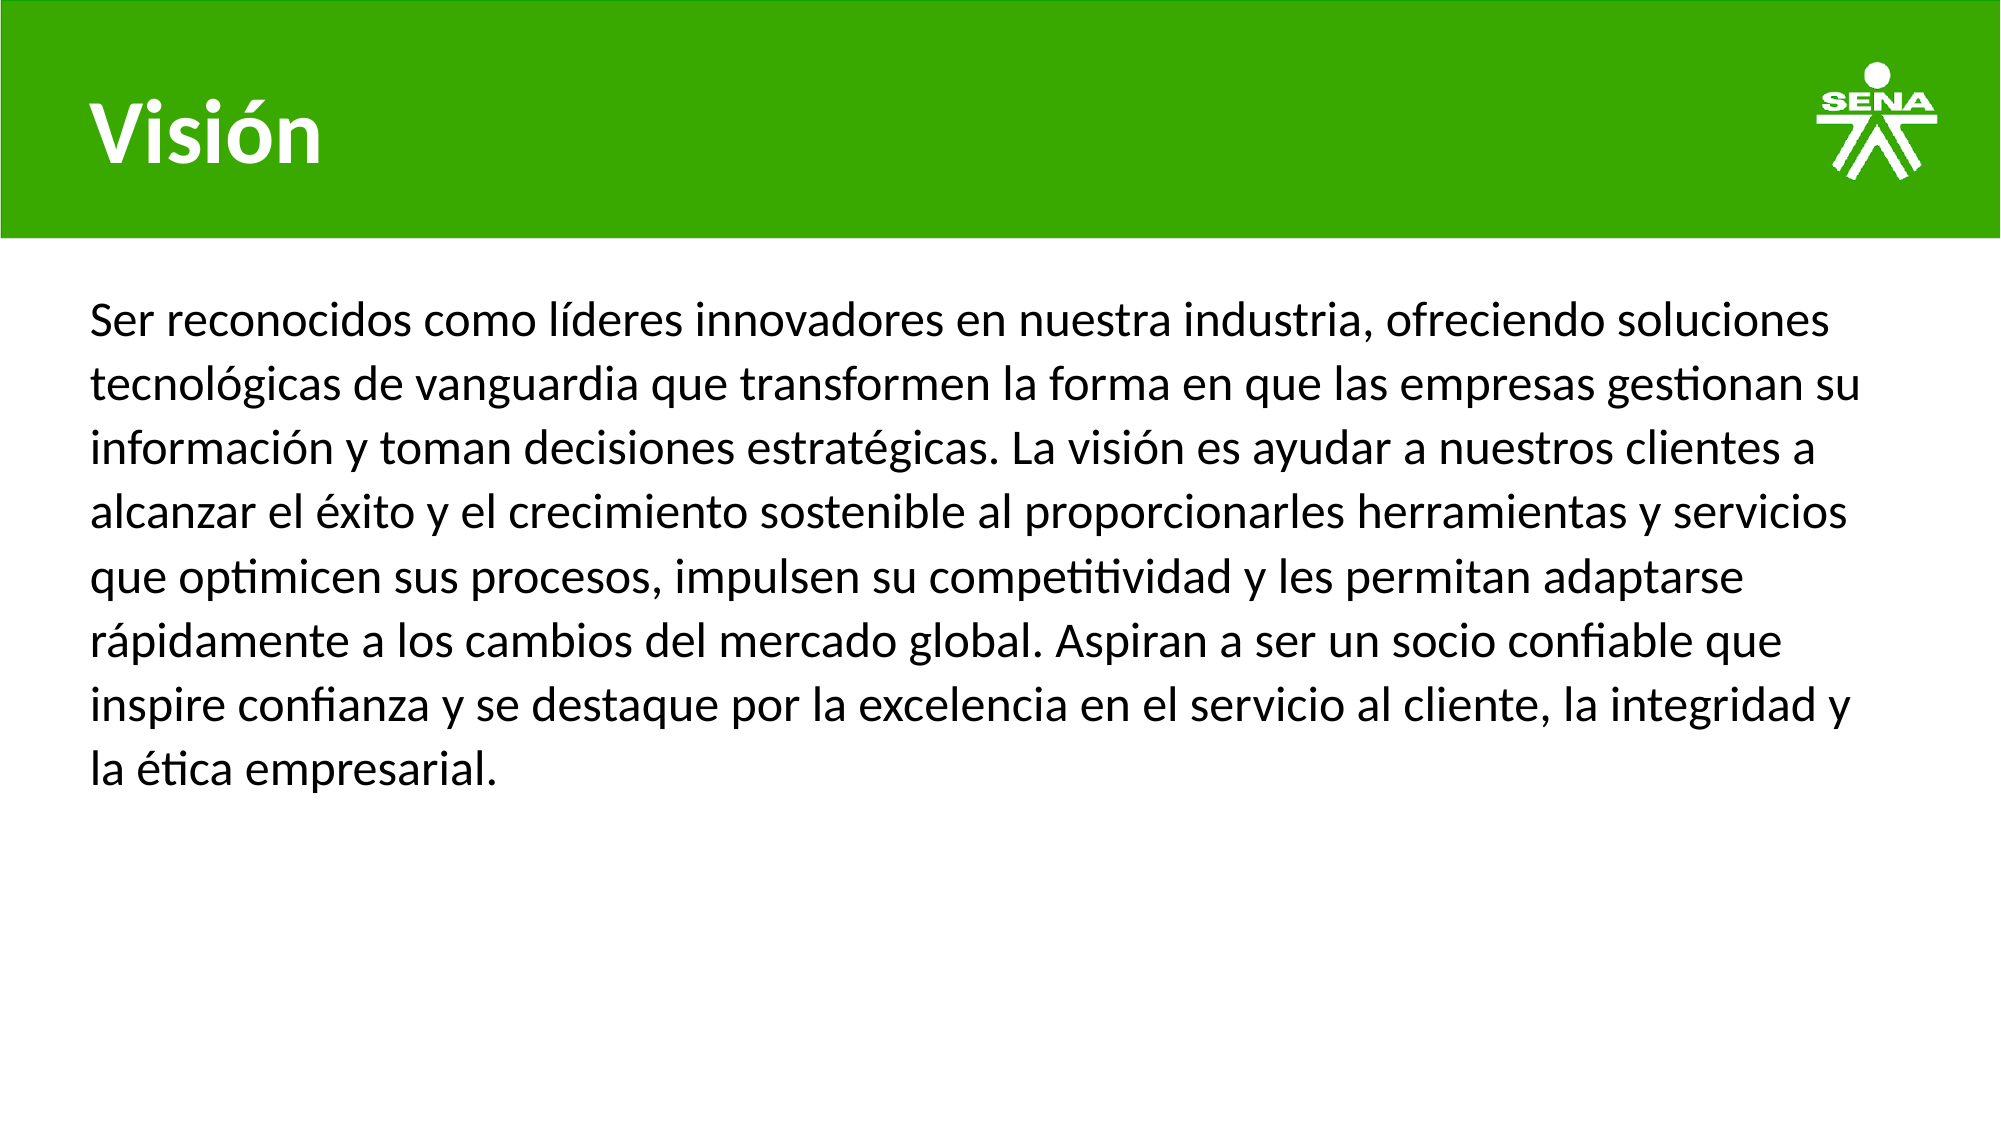

# Visión
Ser reconocidos como líderes innovadores en nuestra industria, ofreciendo soluciones tecnológicas de vanguardia que transformen la forma en que las empresas gestionan su información y toman decisiones estratégicas. La visión es ayudar a nuestros clientes a alcanzar el éxito y el crecimiento sostenible al proporcionarles herramientas y servicios que optimicen sus procesos, impulsen su competitividad y les permitan adaptarse rápidamente a los cambios del mercado global. Aspiran a ser un socio confiable que inspire confianza y se destaque por la excelencia en el servicio al cliente, la integridad y la ética empresarial.